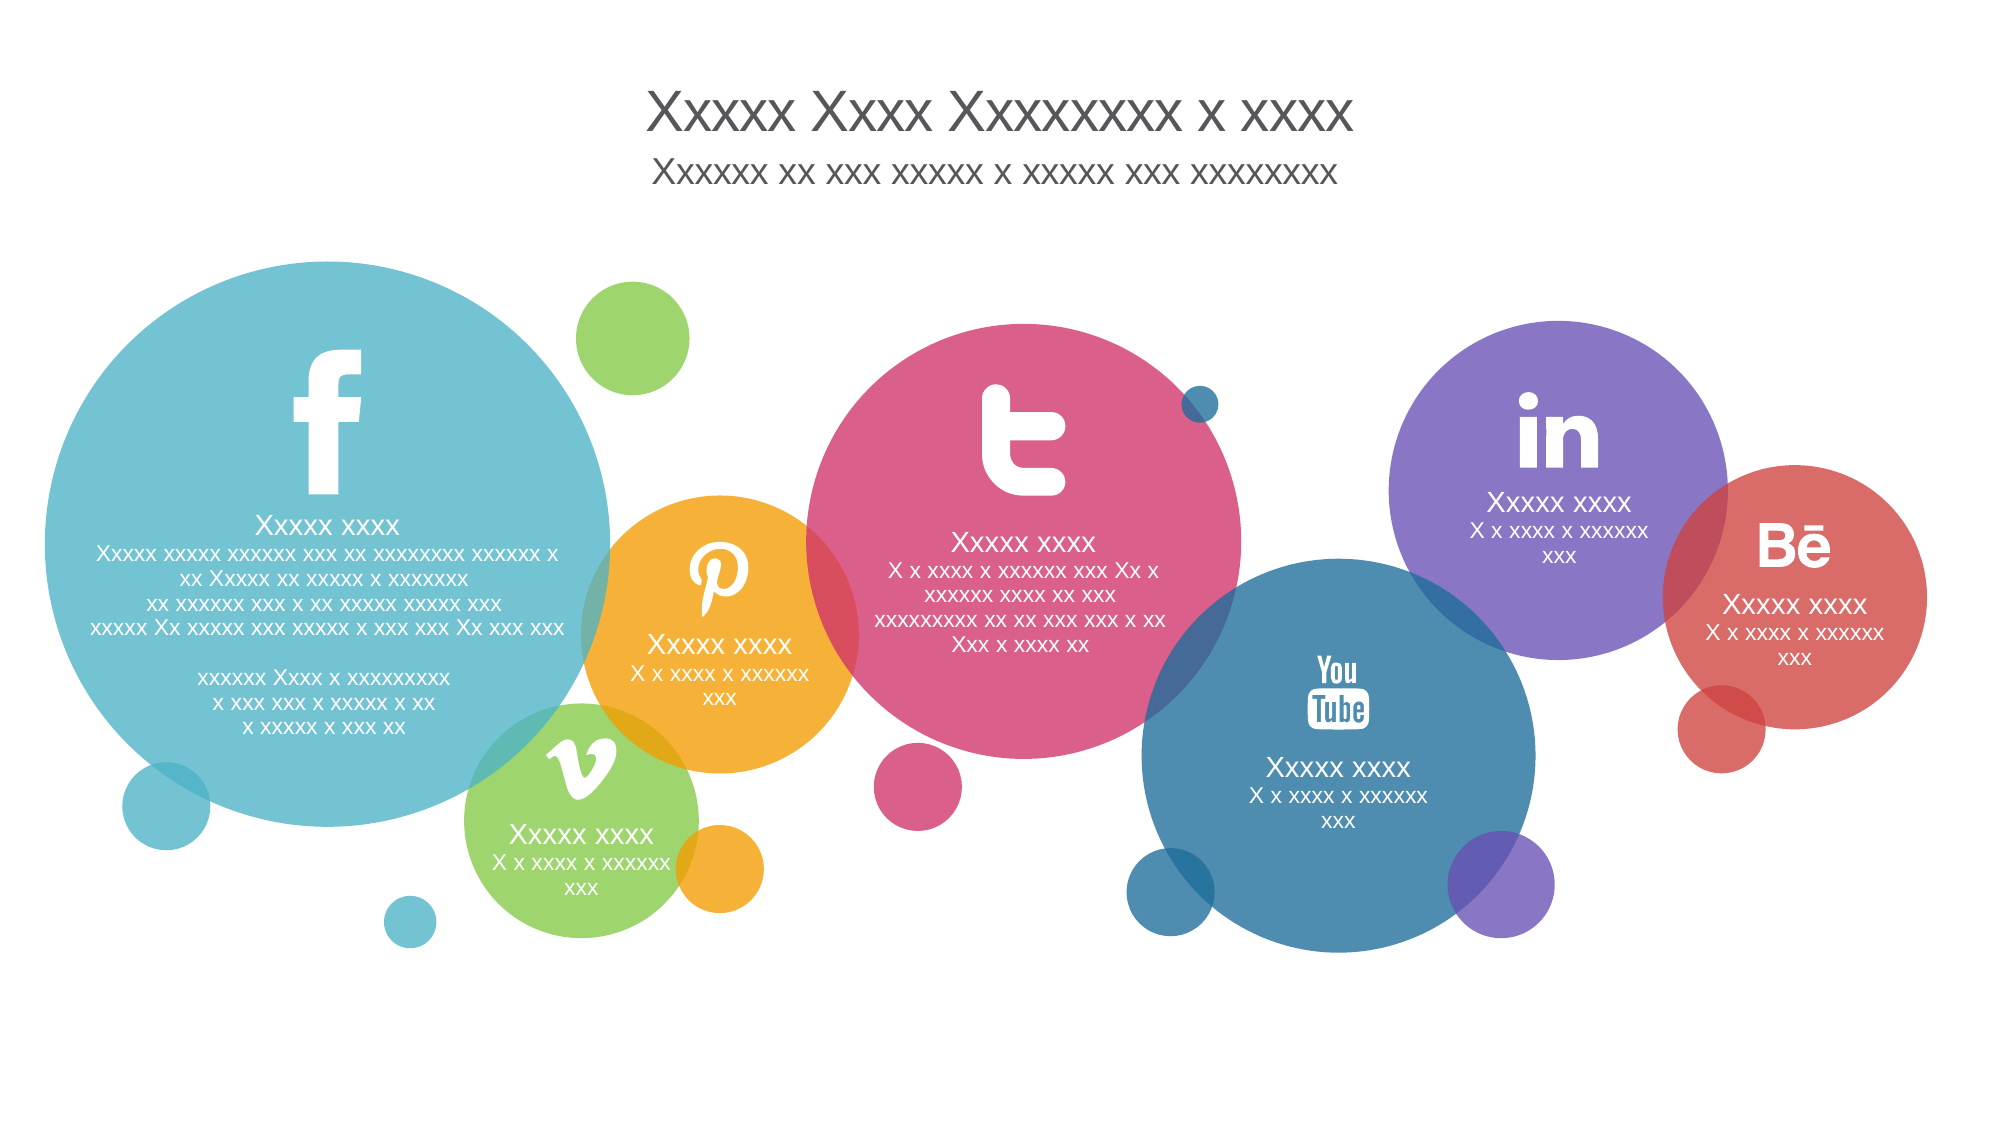

# Xxxxx Xxxx Xxxxxxxx x xxxx
Xxxxxx xx xxx xxxxx x xxxxx xxx xxxxxxxx

Xxxxx xxxx
X x xxxx x xxxxxx xxx

Xxxxx xxxx
Xxxxx xxxxx xxxxxx xxx xx xxxxxxxx xxxxxx x xx Xxxxx xx xxxxx x xxxxxxx
xx xxxxxx xxx x xx xxxxx xxxxx xxx
xxxxx Xx xxxxx xxx xxxxx x xxx xxx Xx xxx xxx
xxxxxx Xxxx x xxxxxxxxx
x xxx xxx x xxxxx x xx
x xxxxx x xxx xx
Xxxxx xxxx
X x xxxx x xxxxxx xxx Xx x xxxxxx xxxx xx xxx
xxxxxxxxx xx xx xxx xxx x xx
Xxx x xxxx xx

Xxxxx xxxx
X x xxxx x xxxxxx xxx
Xxxxx xxxx
X x xxxx x xxxxxx xxx

Xxxxx xxxx
X x xxxx x xxxxxx xxx

Xxxxx xxxx
X x xxxx x xxxxxx xxx